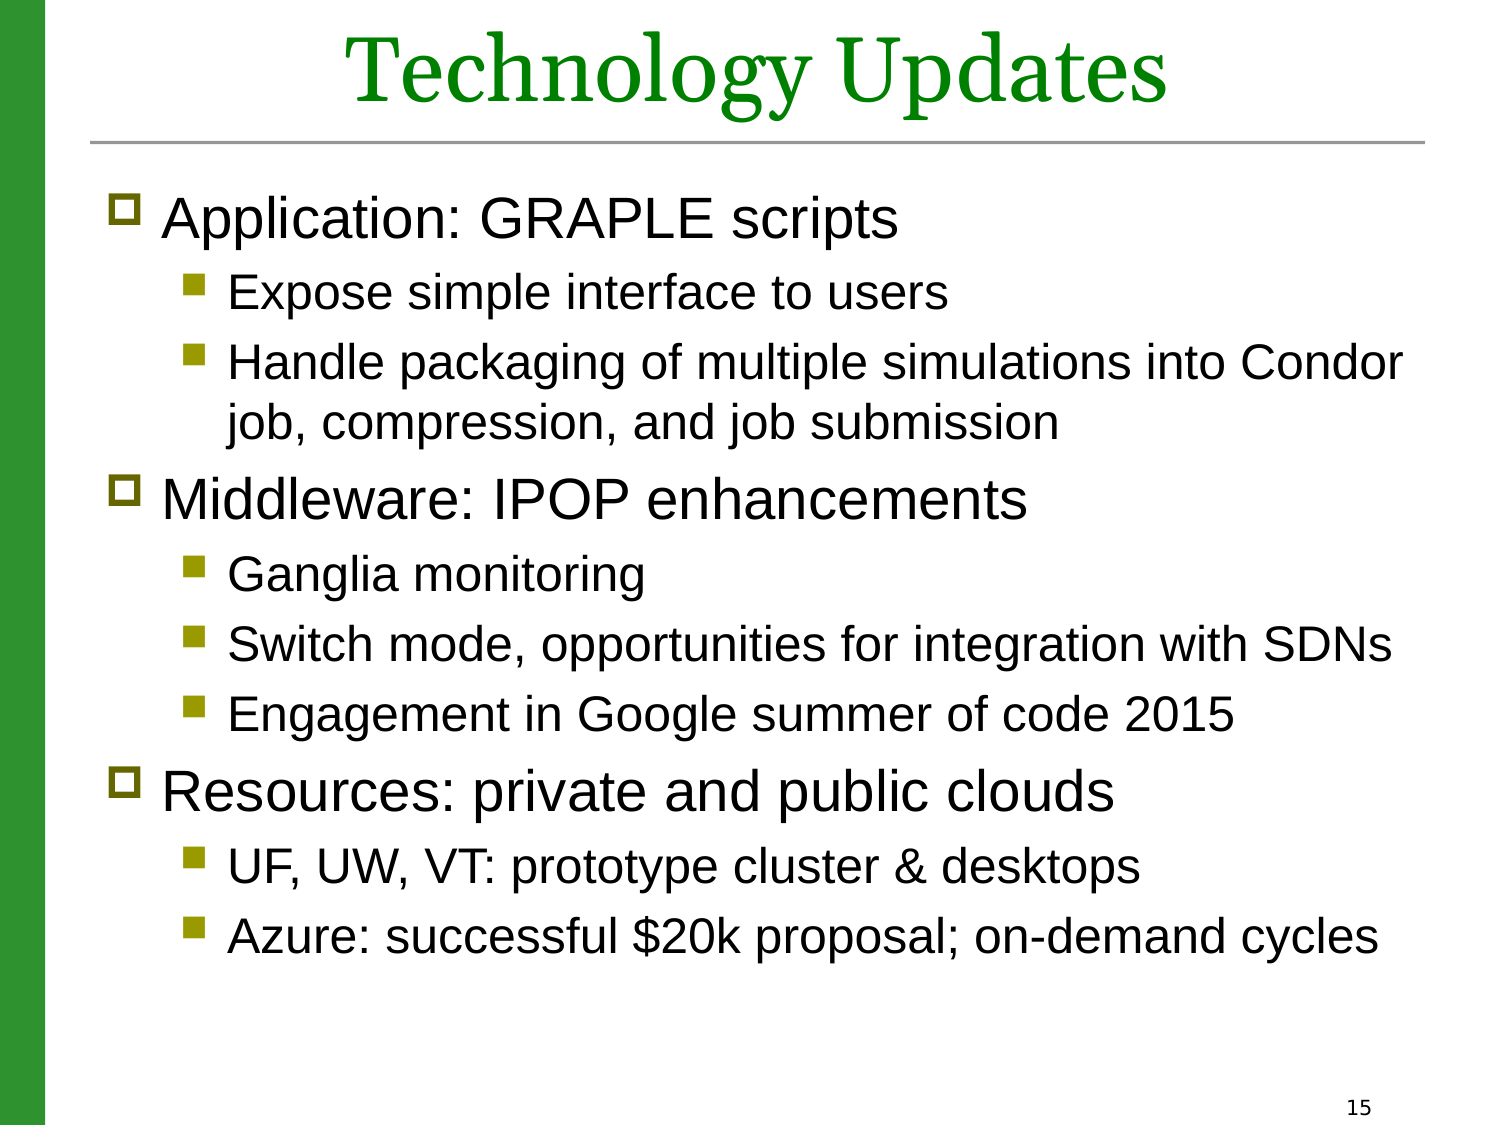

# Technology Updates
Application: GRAPLE scripts
Expose simple interface to users
Handle packaging of multiple simulations into Condor job, compression, and job submission
Middleware: IPOP enhancements
Ganglia monitoring
Switch mode, opportunities for integration with SDNs
Engagement in Google summer of code 2015
Resources: private and public clouds
UF, UW, VT: prototype cluster & desktops
Azure: successful $20k proposal; on-demand cycles

15